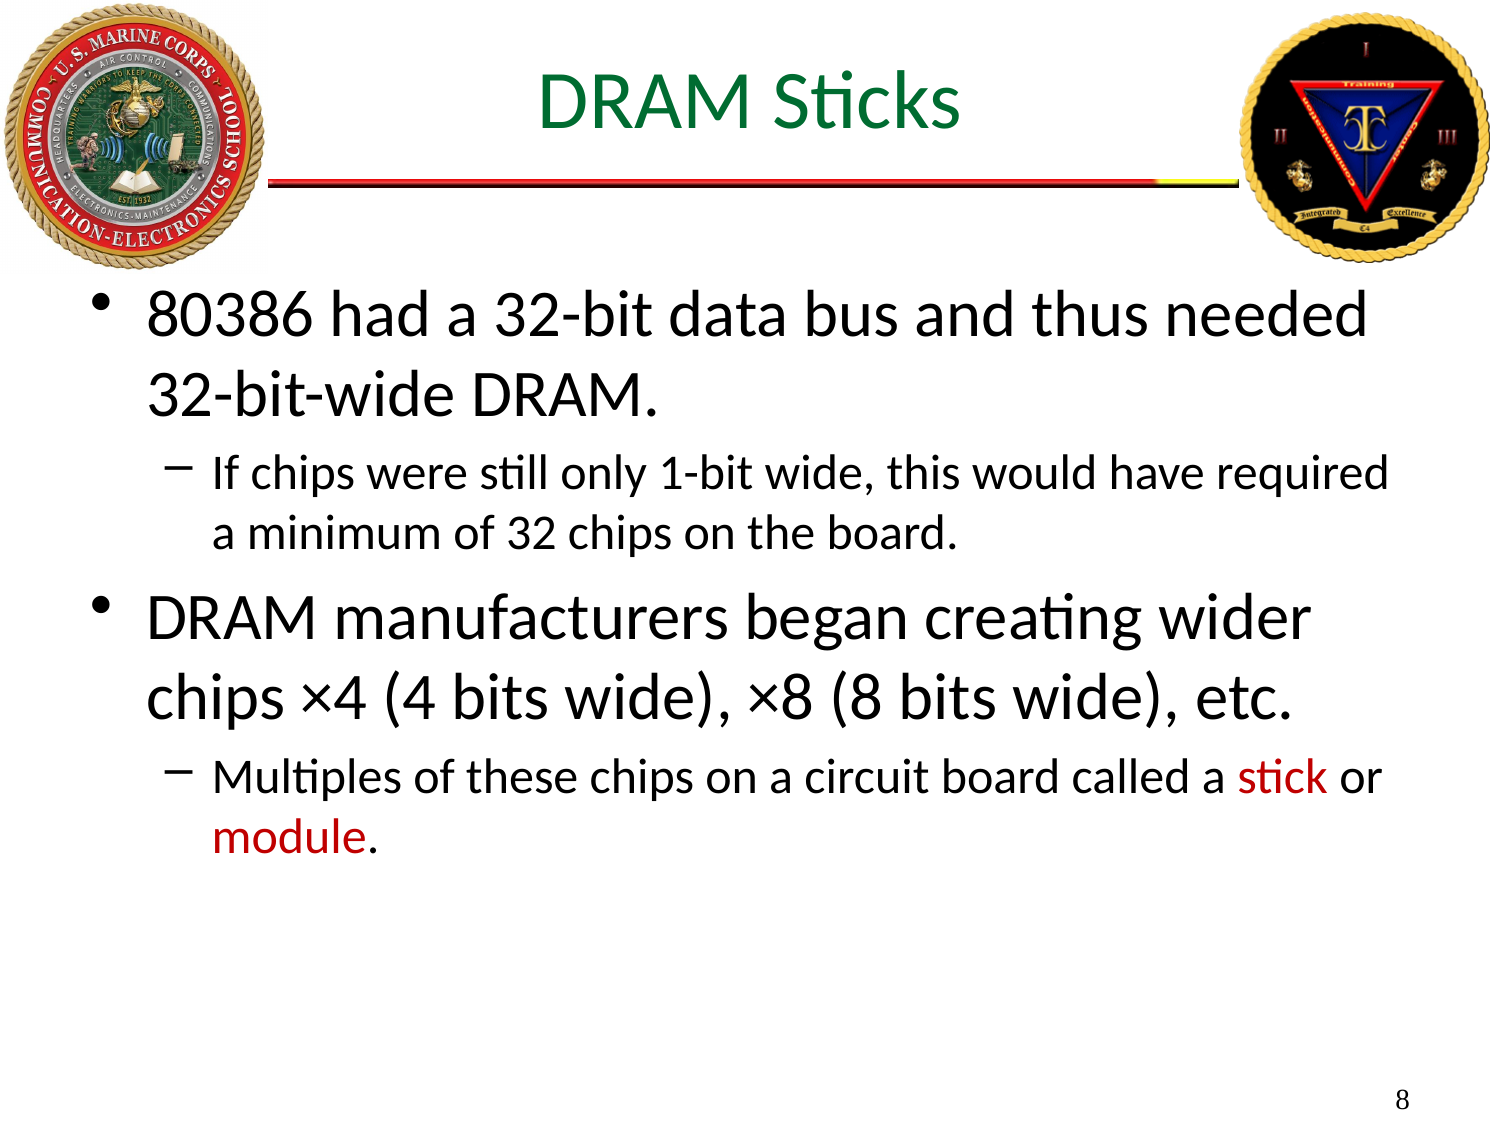

# DRAM Sticks
80386 had a 32-bit data bus and thus needed 32-bit-wide DRAM.
If chips were still only 1-bit wide, this would have required a minimum of 32 chips on the board.
DRAM manufacturers began creating wider chips ×4 (4 bits wide), ×8 (8 bits wide), etc.
Multiples of these chips on a circuit board called a stick or module.